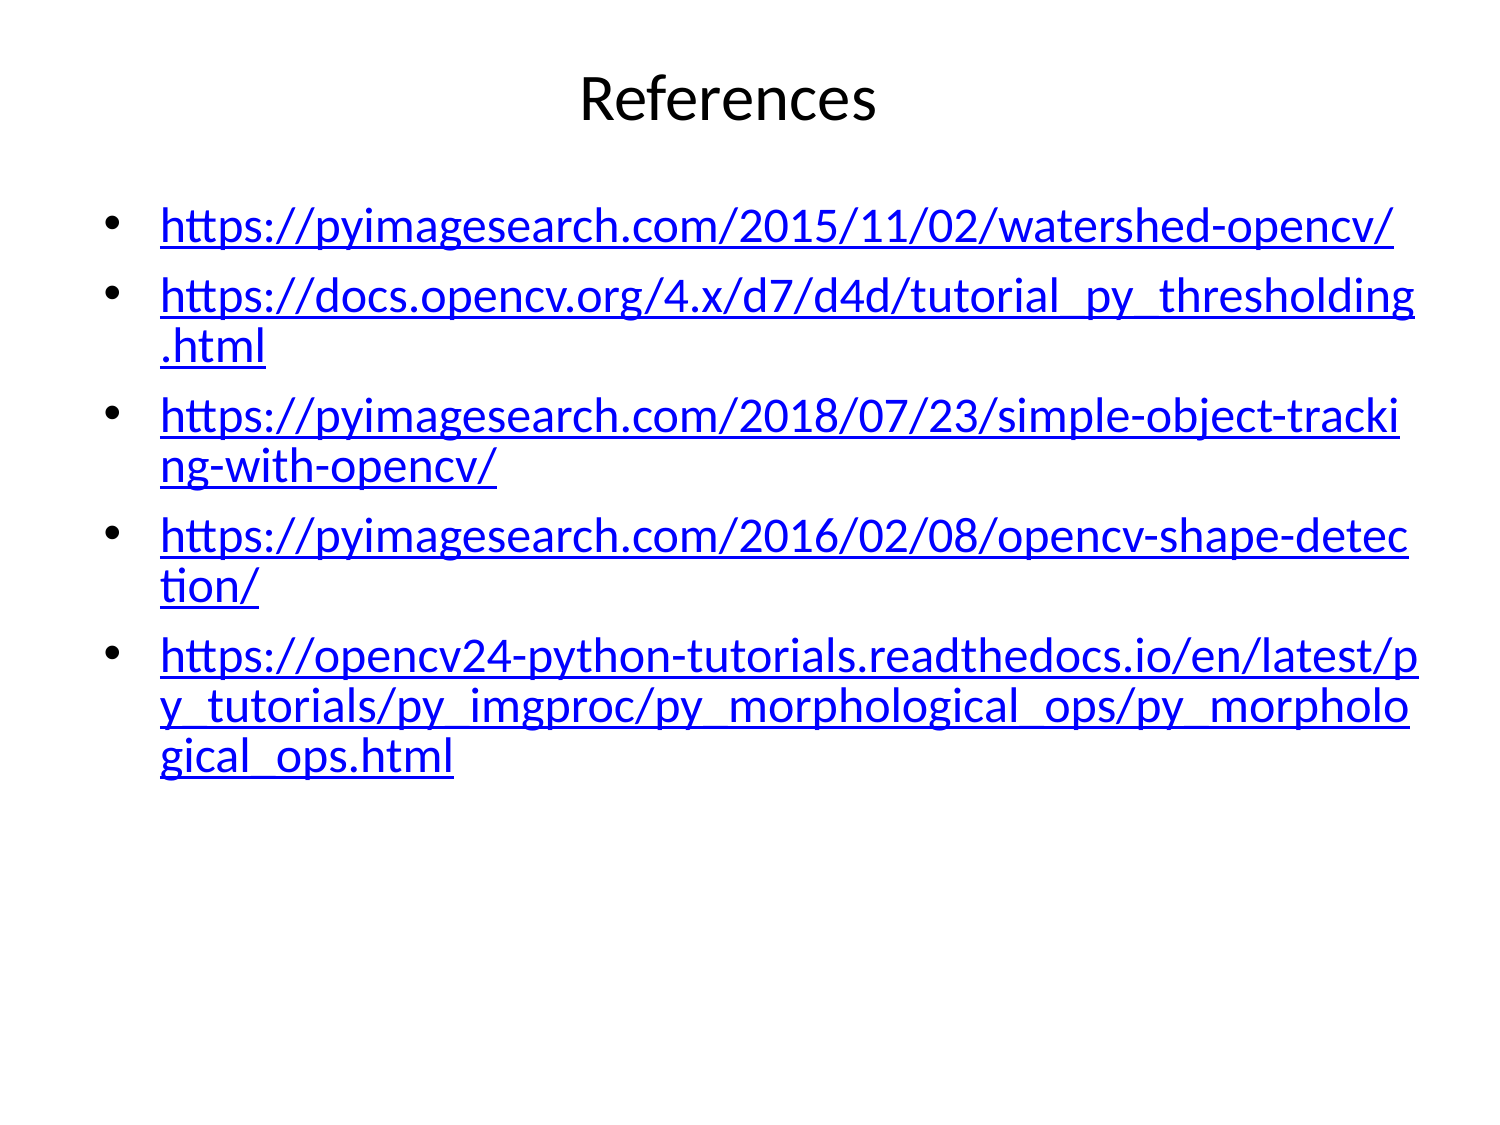

# References
https://pyimagesearch.com/2015/11/02/watershed-opencv/
https://docs.opencv.org/4.x/d7/d4d/tutorial_py_thresholding.html
https://pyimagesearch.com/2018/07/23/simple-object-tracking-with-opencv/
https://pyimagesearch.com/2016/02/08/opencv-shape-detection/
https://opencv24-python-tutorials.readthedocs.io/en/latest/py_tutorials/py_imgproc/py_morphological_ops/py_morphological_ops.html